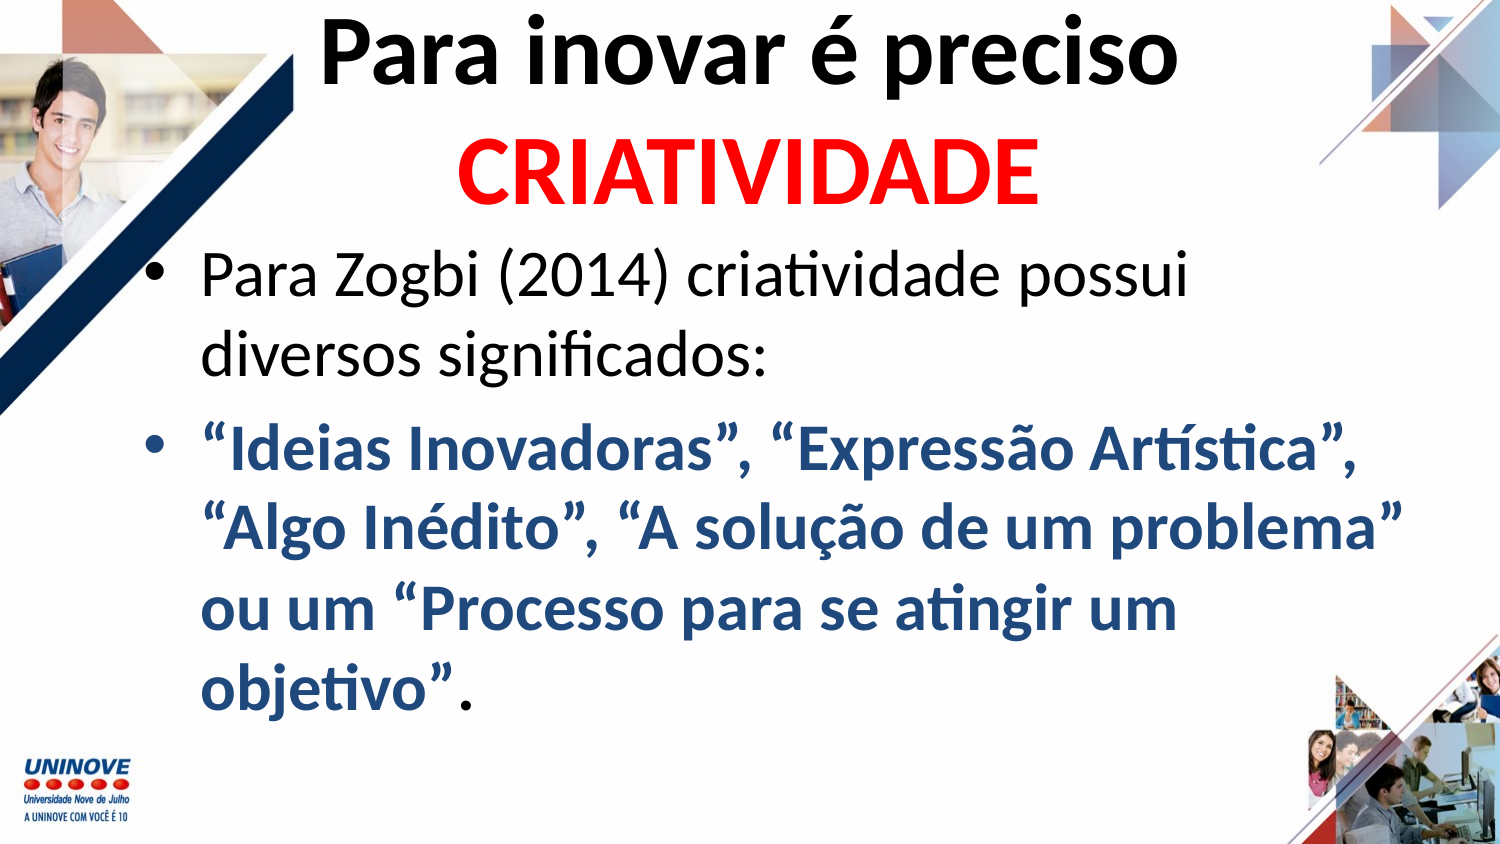

# Para inovar é preciso CRIATIVIDADE
Para Zogbi (2014) criatividade possui diversos significados:
“Ideias Inovadoras”, “Expressão Artística”, “Algo Inédito”, “A solução de um problema” ou um “Processo para se atingir um objetivo”.